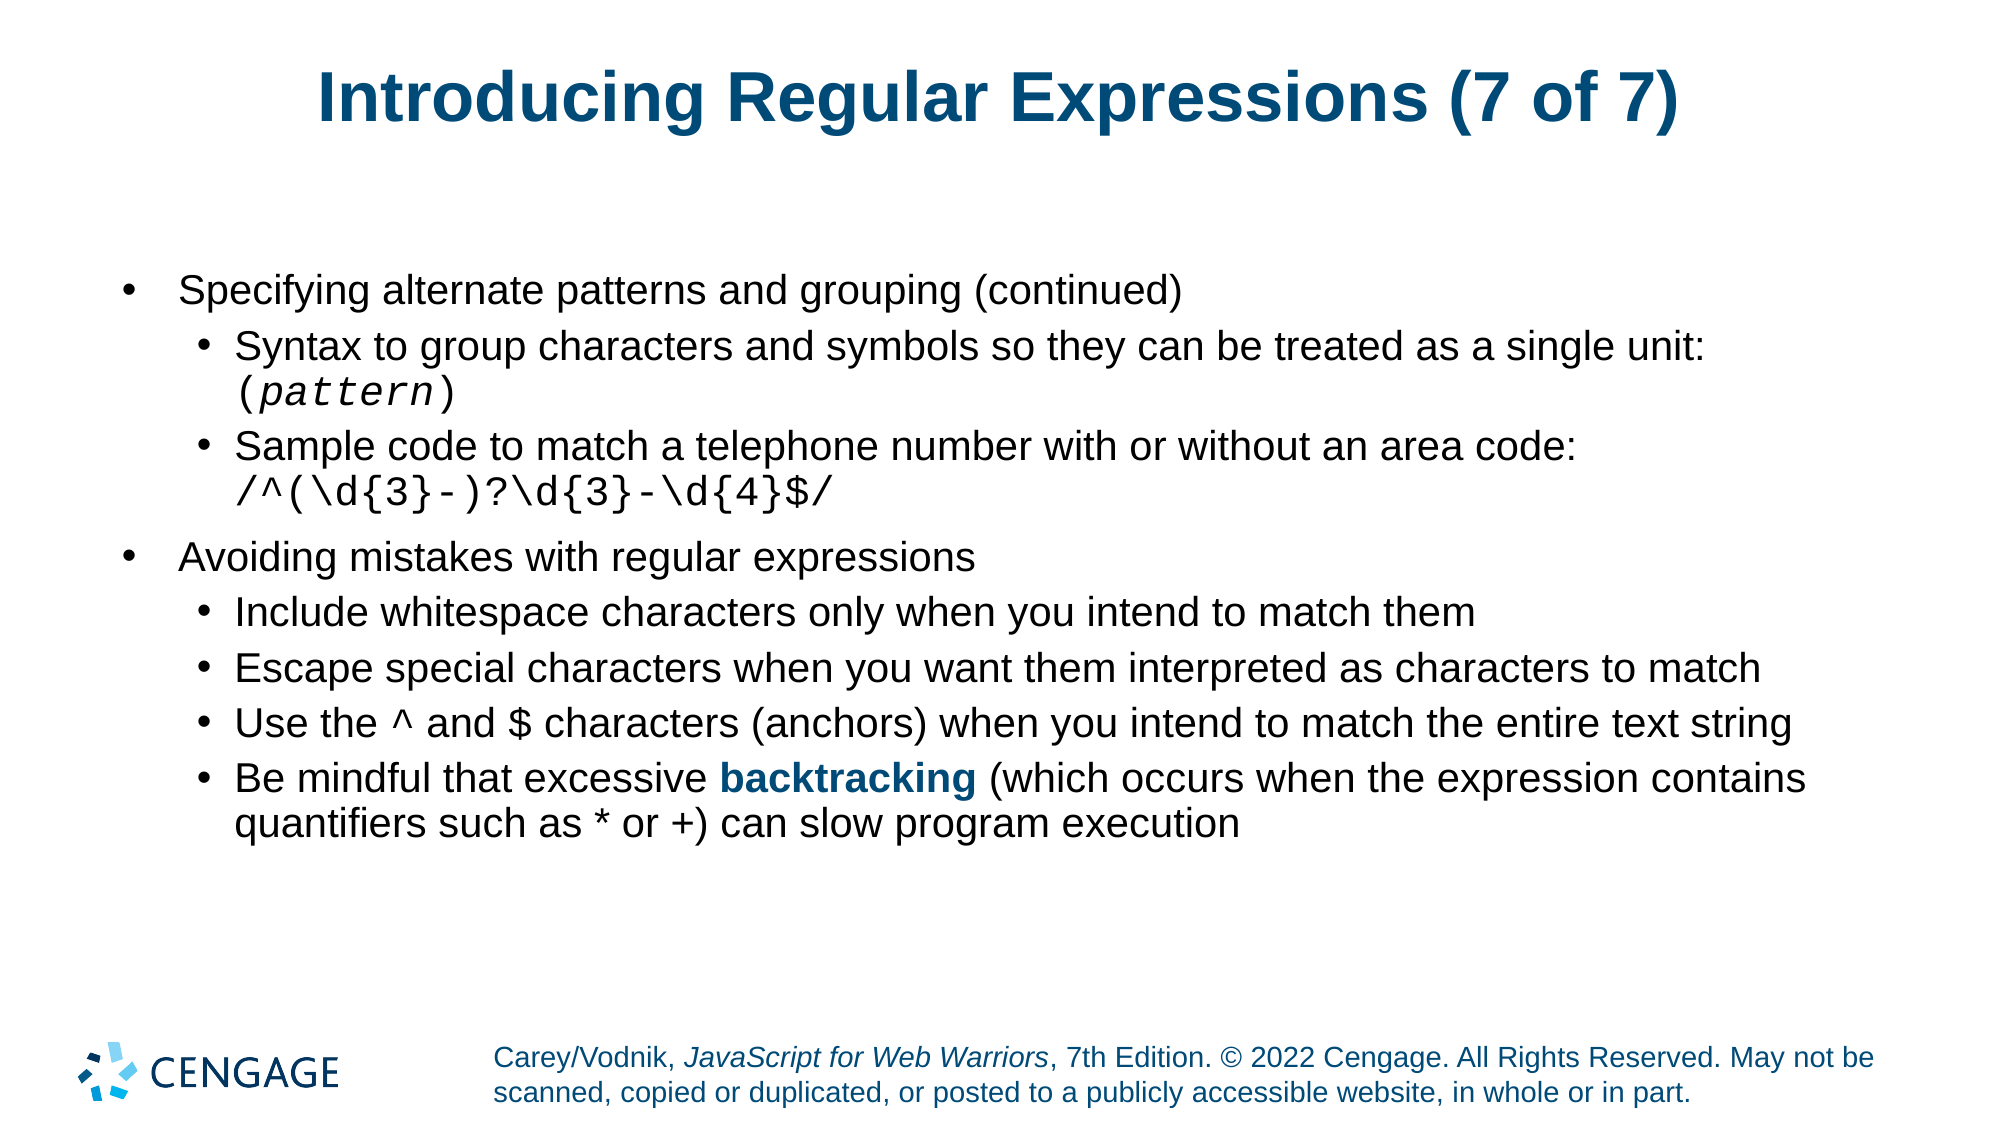

# Introducing Regular Expressions (7 of 7)
Specifying alternate patterns and grouping (continued)
Syntax to group characters and symbols so they can be treated as a single unit:
(pattern)
Sample code to match a telephone number with or without an area code:
/^(\d{3}-)?\d{3}-\d{4}$/
Avoiding mistakes with regular expressions
Include whitespace characters only when you intend to match them
Escape special characters when you want them interpreted as characters to match
Use the ^ and $ characters (anchors) when you intend to match the entire text string
Be mindful that excessive backtracking (which occurs when the expression contains quantifiers such as * or +) can slow program execution